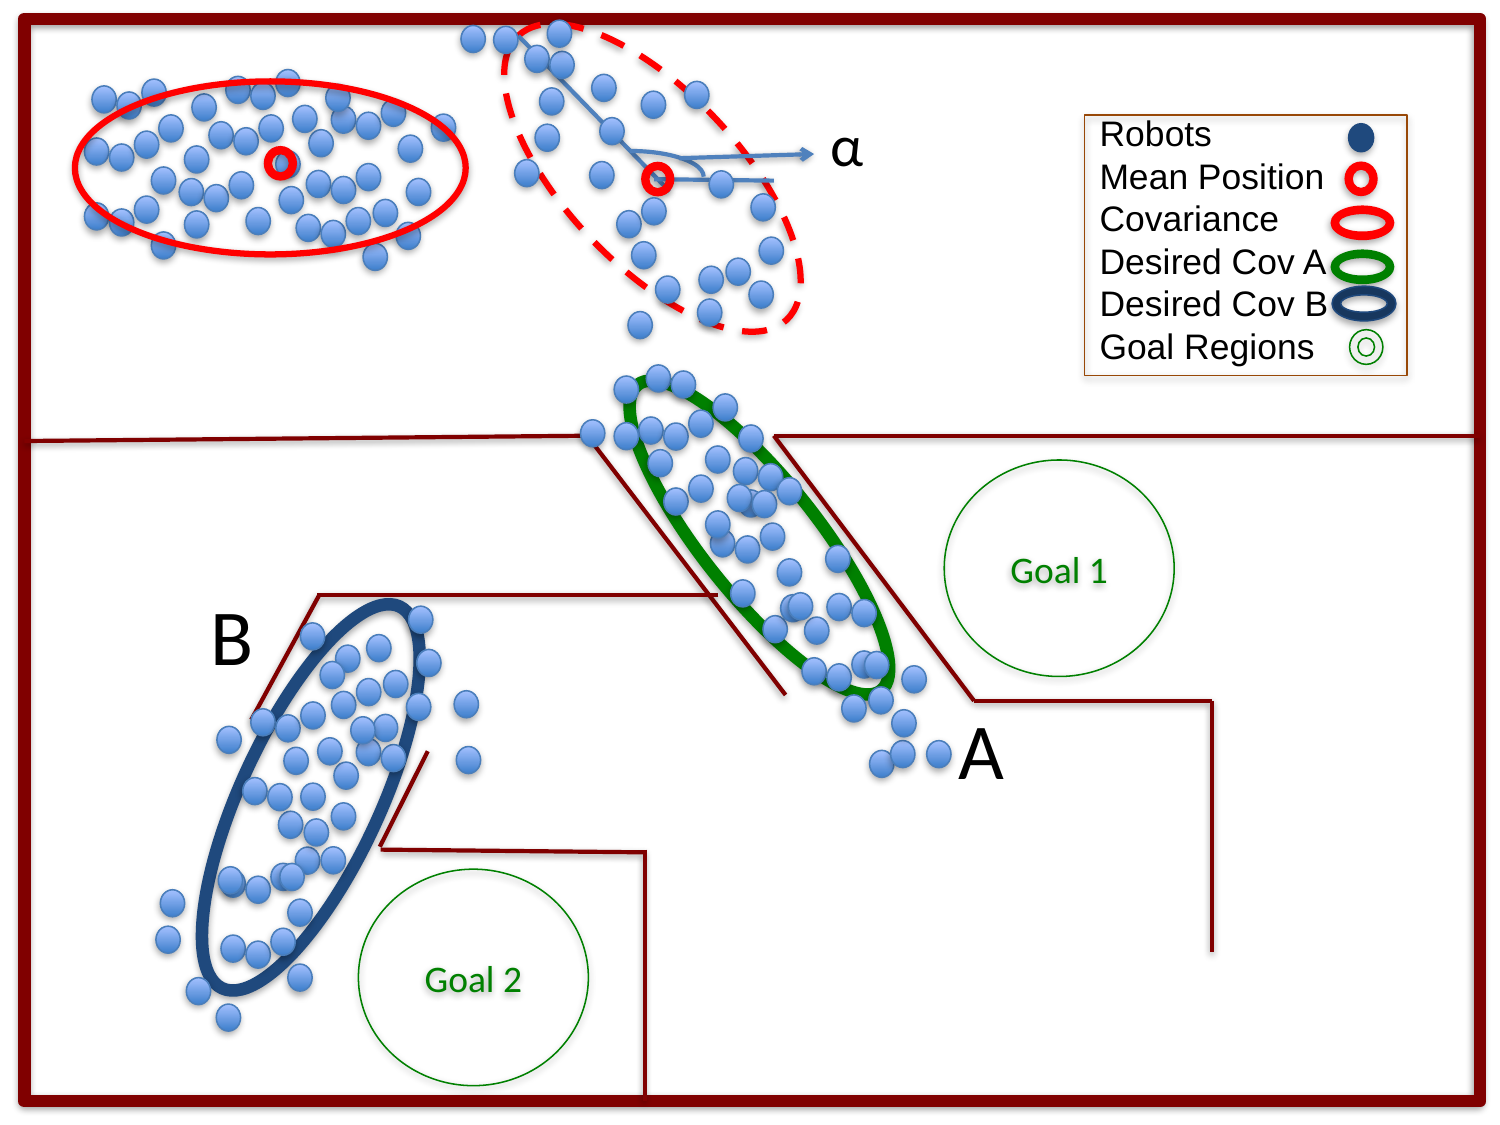

α
Robots
Mean Position
Covariance
Desired Cov A
Desired Cov B
Goal Regions

Goal 1

B

A

Goal 2